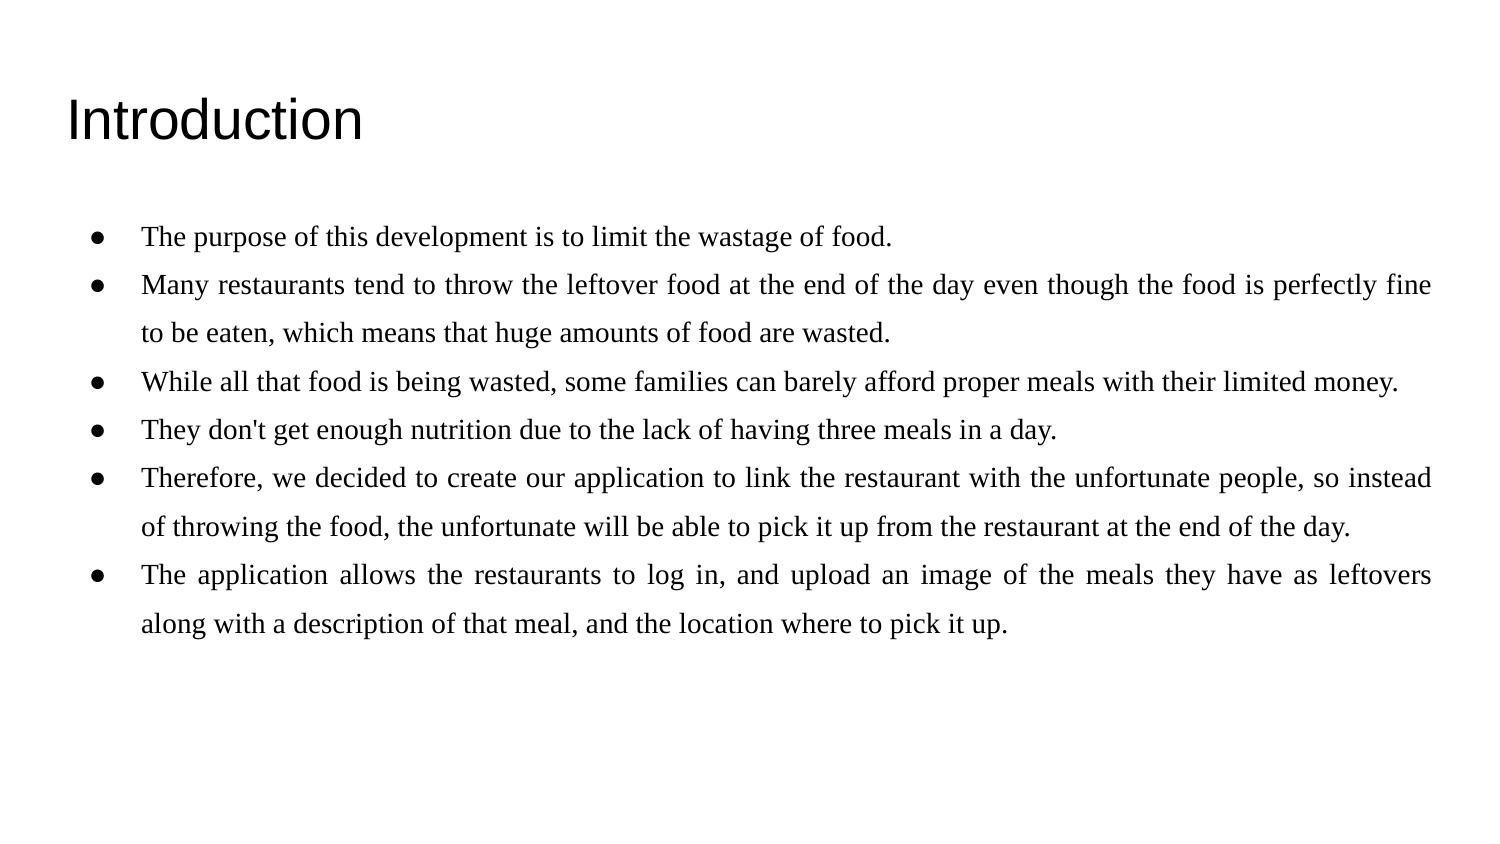

# Introduction
The purpose of this development is to limit the wastage of food.
Many restaurants tend to throw the leftover food at the end of the day even though the food is perfectly fine to be eaten, which means that huge amounts of food are wasted.
While all that food is being wasted, some families can barely afford proper meals with their limited money.
They don't get enough nutrition due to the lack of having three meals in a day.
Therefore, we decided to create our application to link the restaurant with the unfortunate people, so instead of throwing the food, the unfortunate will be able to pick it up from the restaurant at the end of the day.
The application allows the restaurants to log in, and upload an image of the meals they have as leftovers along with a description of that meal, and the location where to pick it up.